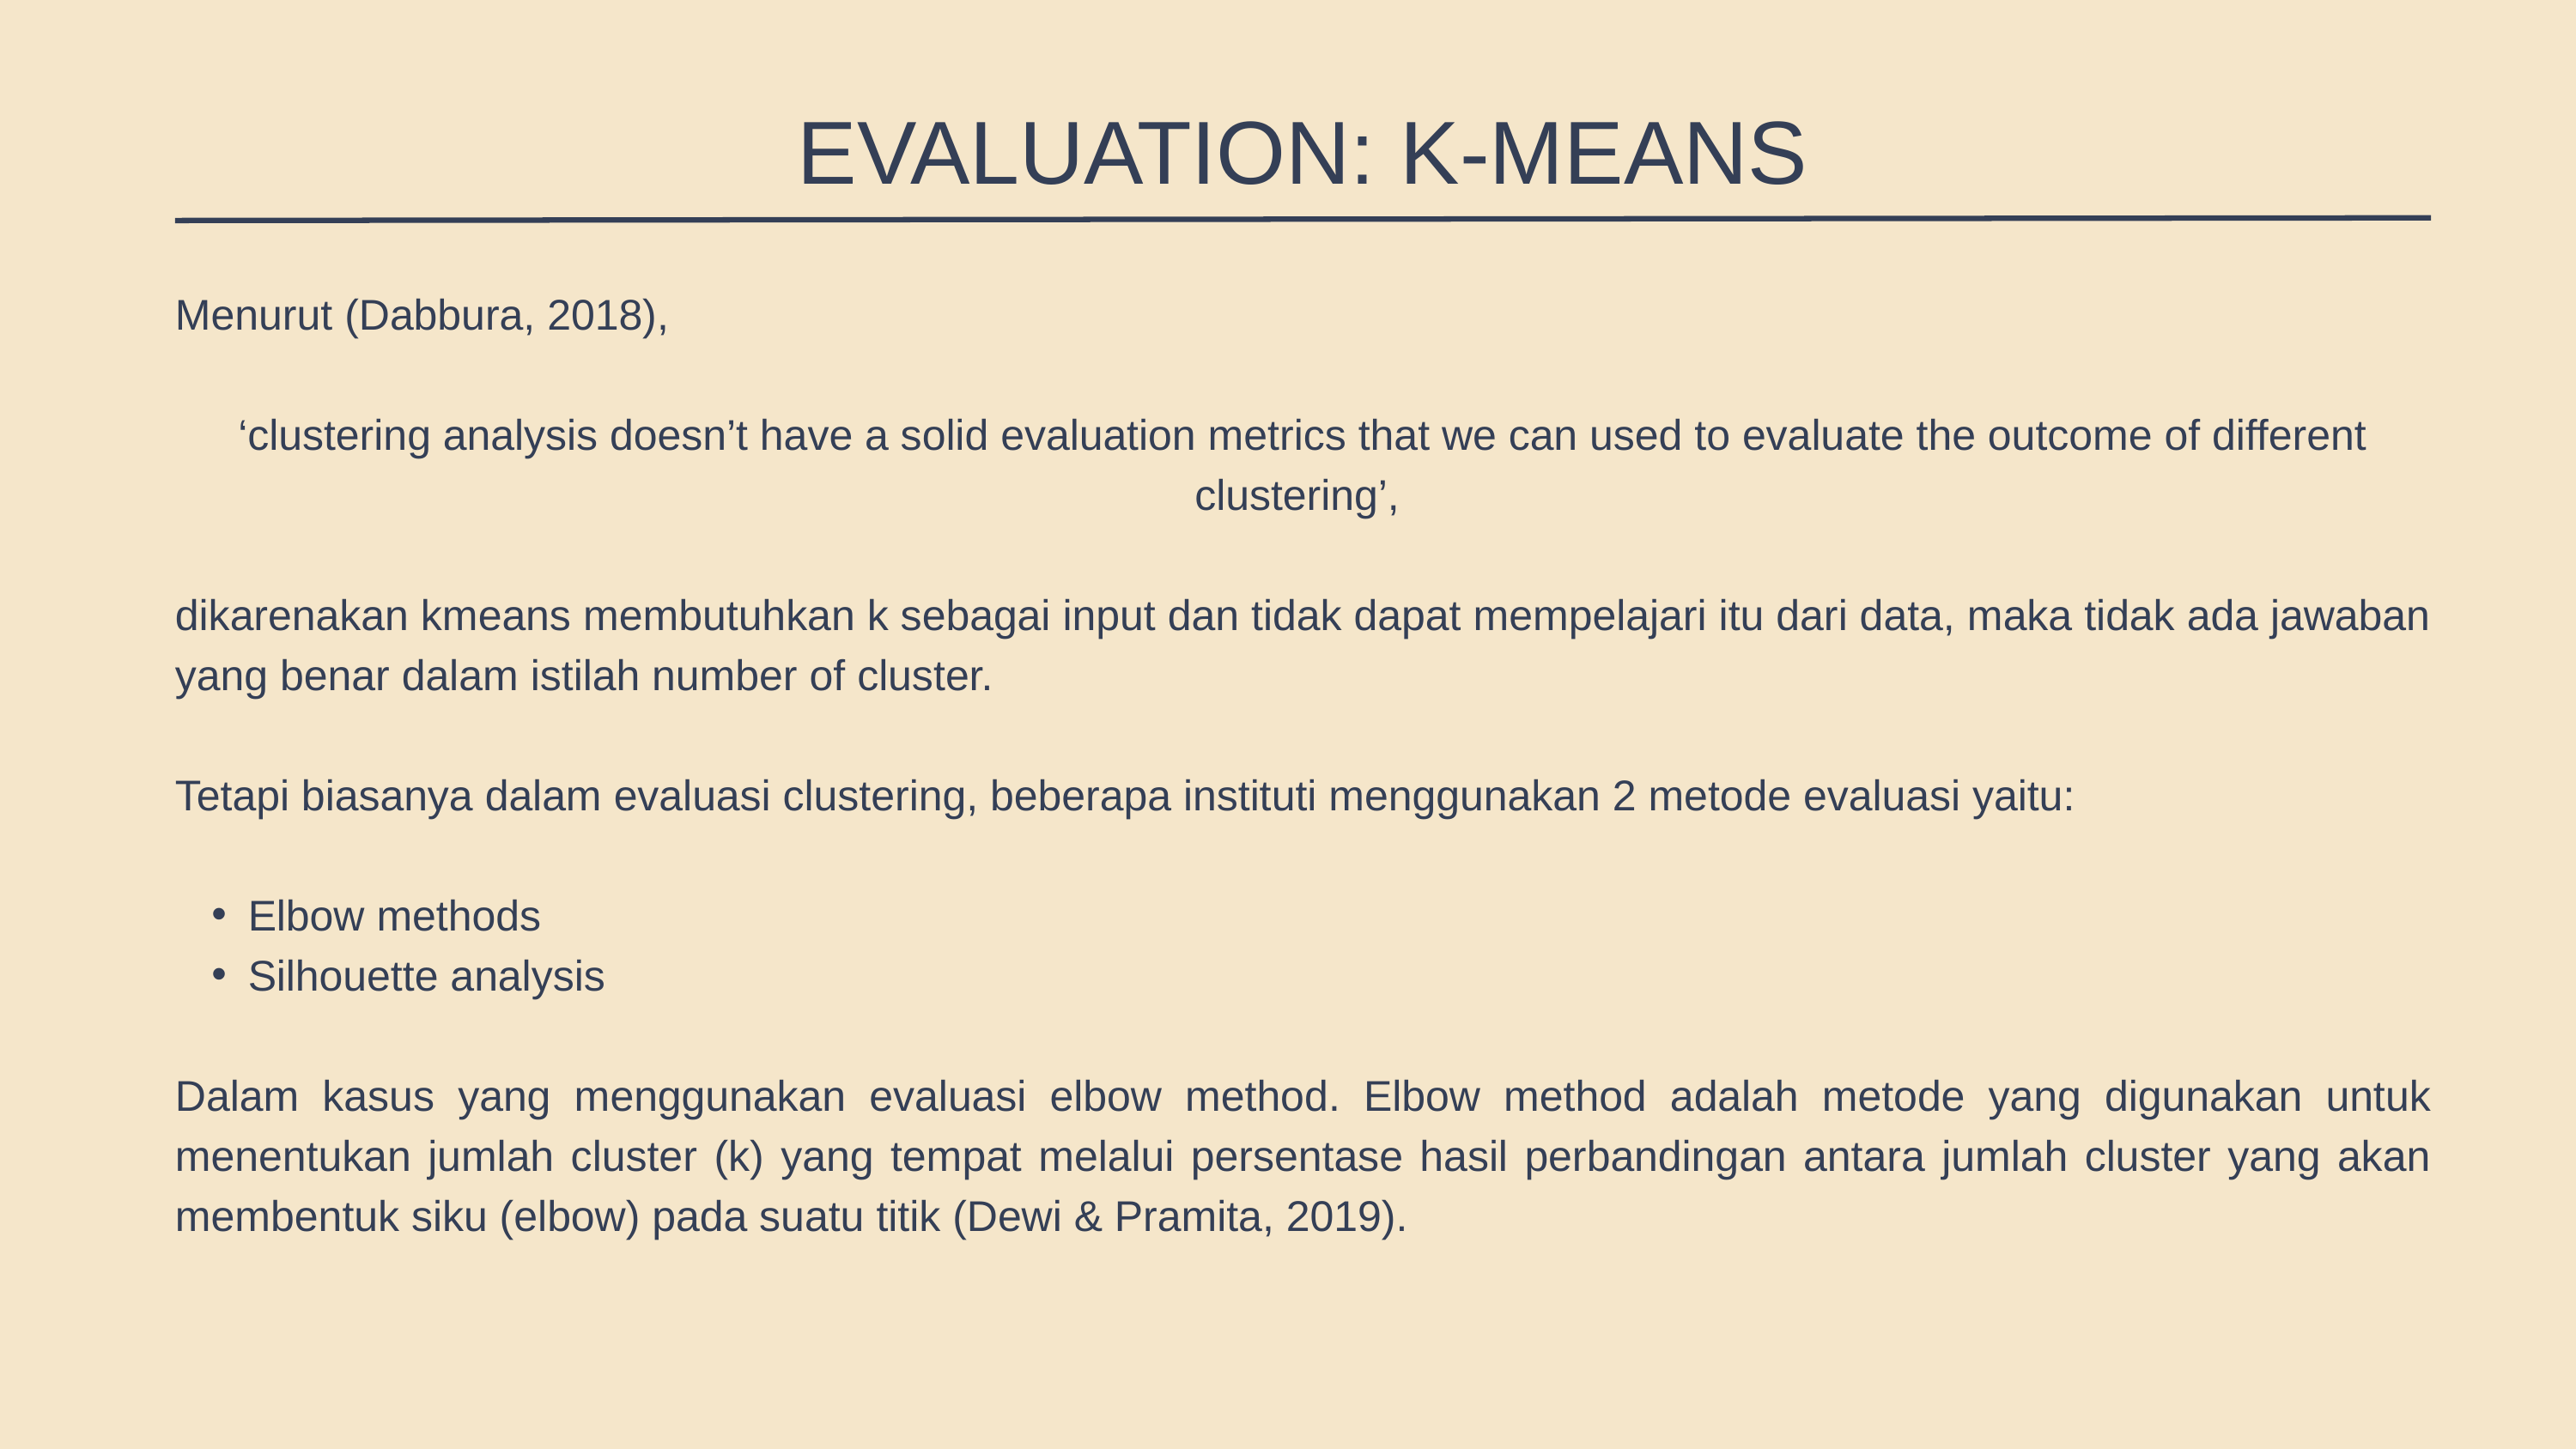

EVALUATION: K-MEANS

Menurut (Dabbura, 2018),

‘clustering analysis doesn’t have a solid evaluation metrics that we can used to evaluate the outcome of different clustering’,

dikarenakan kmeans membutuhkan k sebagai input dan tidak dapat mempelajari itu dari data, maka tidak ada jawaban yang benar dalam istilah number of cluster.

Tetapi biasanya dalam evaluasi clustering, beberapa instituti menggunakan 2 metode evaluasi yaitu:

Elbow methods
Silhouette analysis

Dalam kasus yang menggunakan evaluasi elbow method. Elbow method adalah metode yang digunakan untuk menentukan jumlah cluster (k) yang tempat melalui persentase hasil perbandingan antara jumlah cluster yang akan membentuk siku (elbow) pada suatu titik (Dewi & Pramita, 2019).